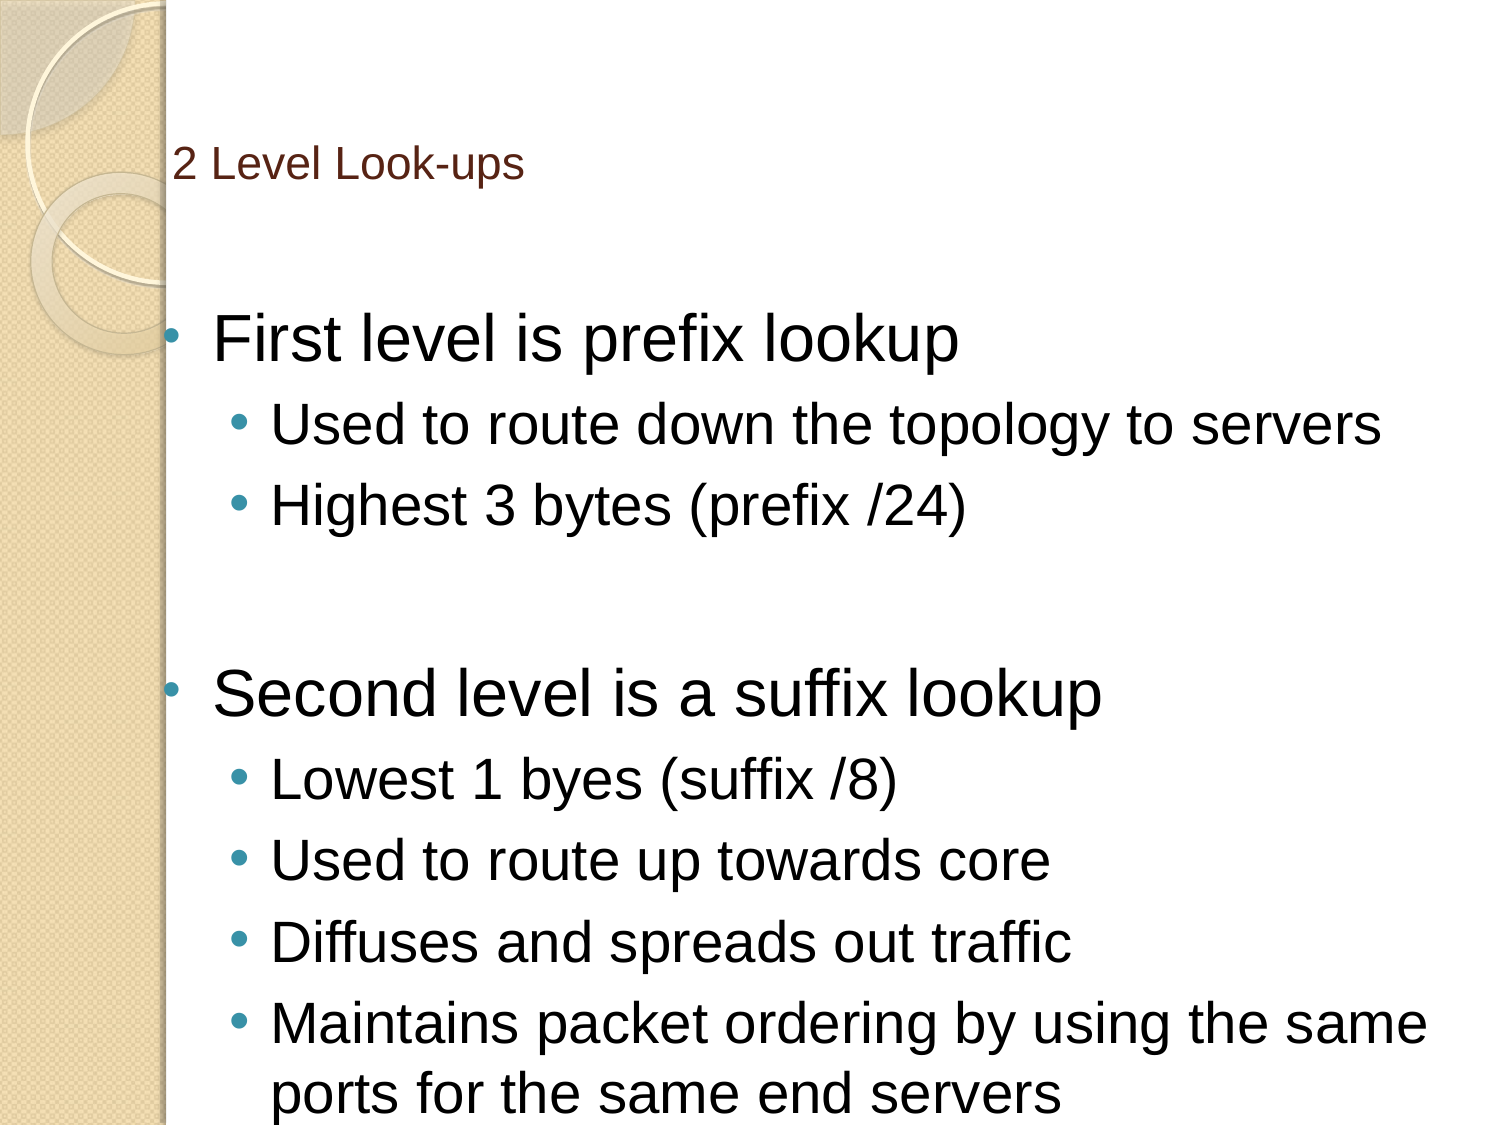

# 2 Level Look-ups
First level is prefix lookup
Used to route down the topology to servers
Highest 3 bytes (prefix /24)

Second level is a suffix lookup
Lowest 1 byes (suffix /8)
Used to route up towards core
Diffuses and spreads out traffic
Maintains packet ordering by using the same ports for the same end servers